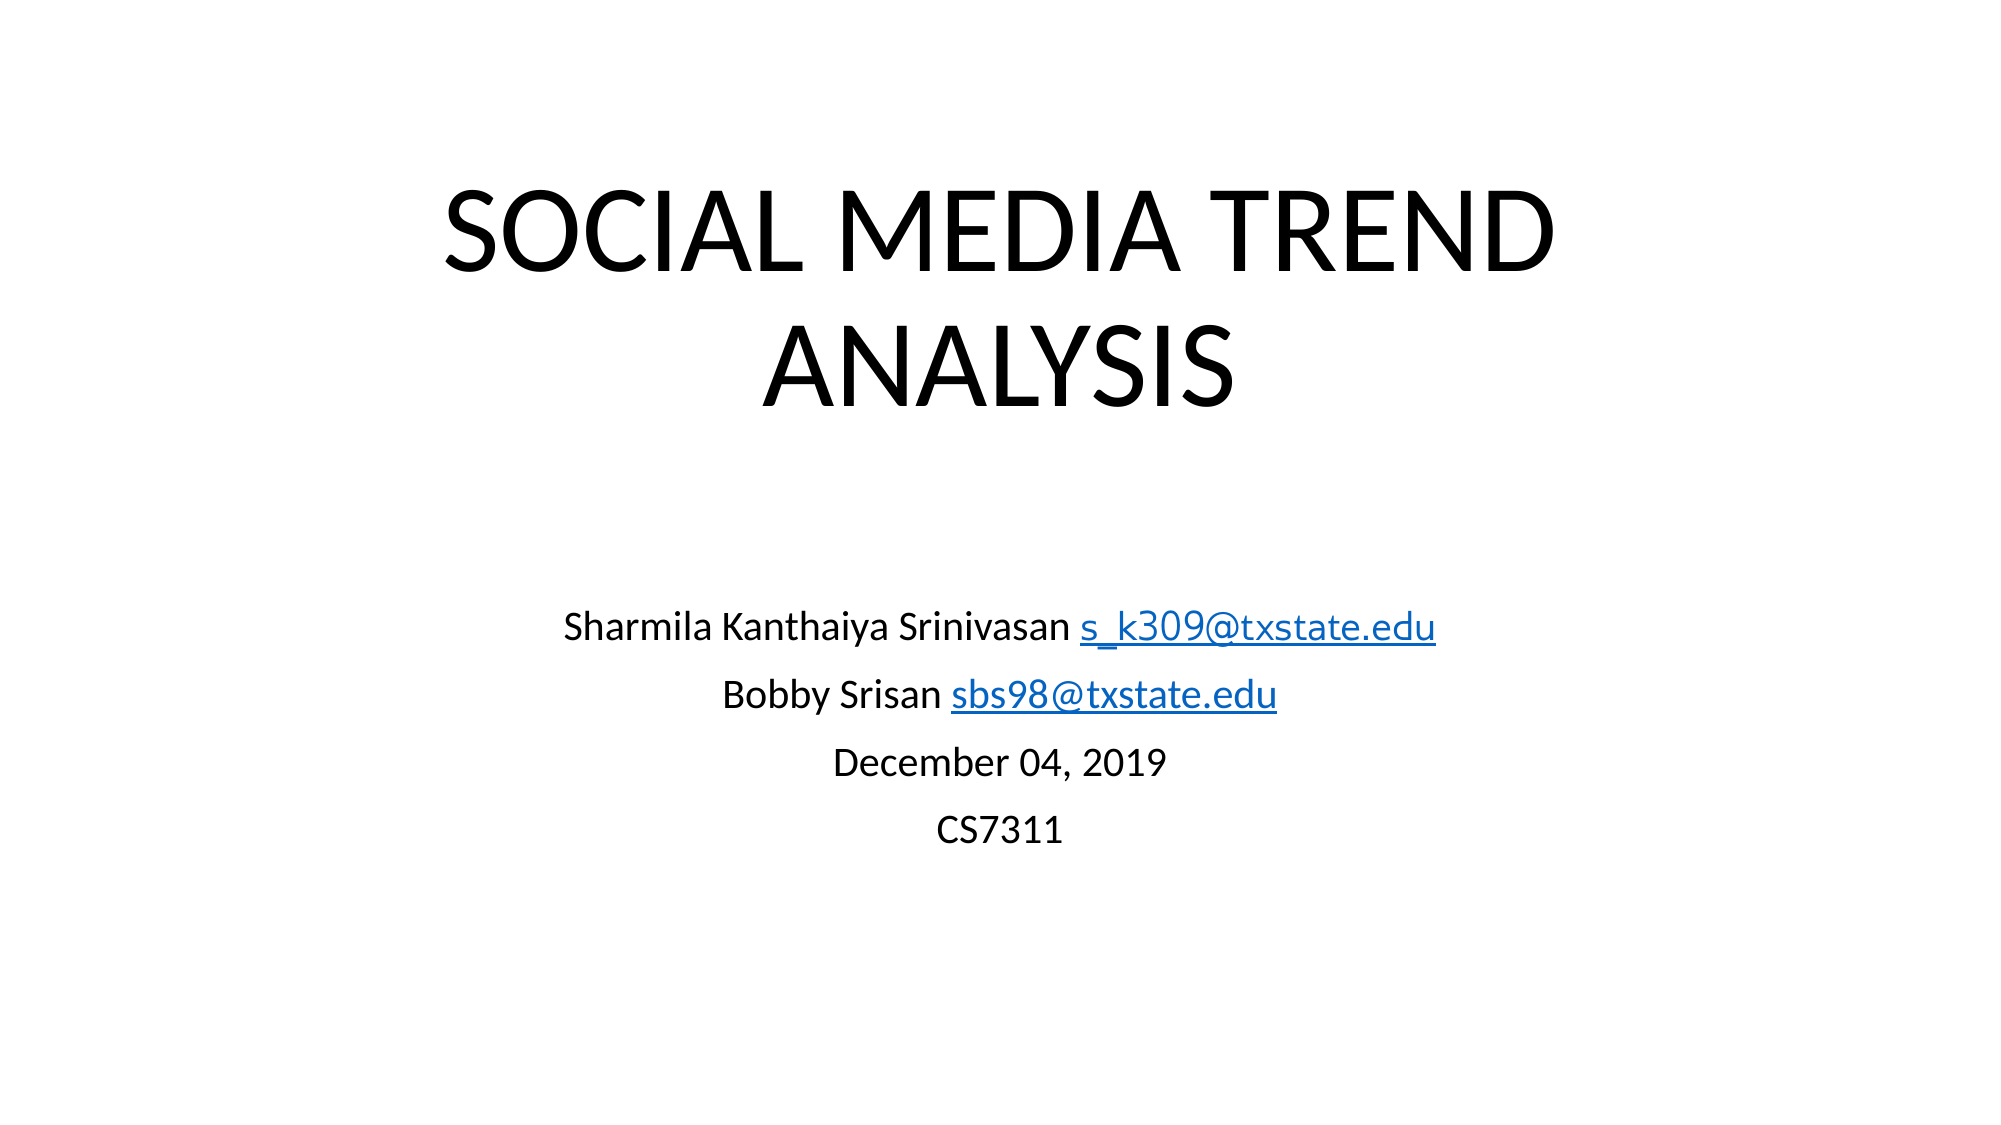

# SOCIAL MEDIA TREND ANALYSIS

Sharmila Kanthaiya Srinivasan s_k309@txstate.edu
Bobby Srisan sbs98@txstate.edu
December 04, 2019
CS7311